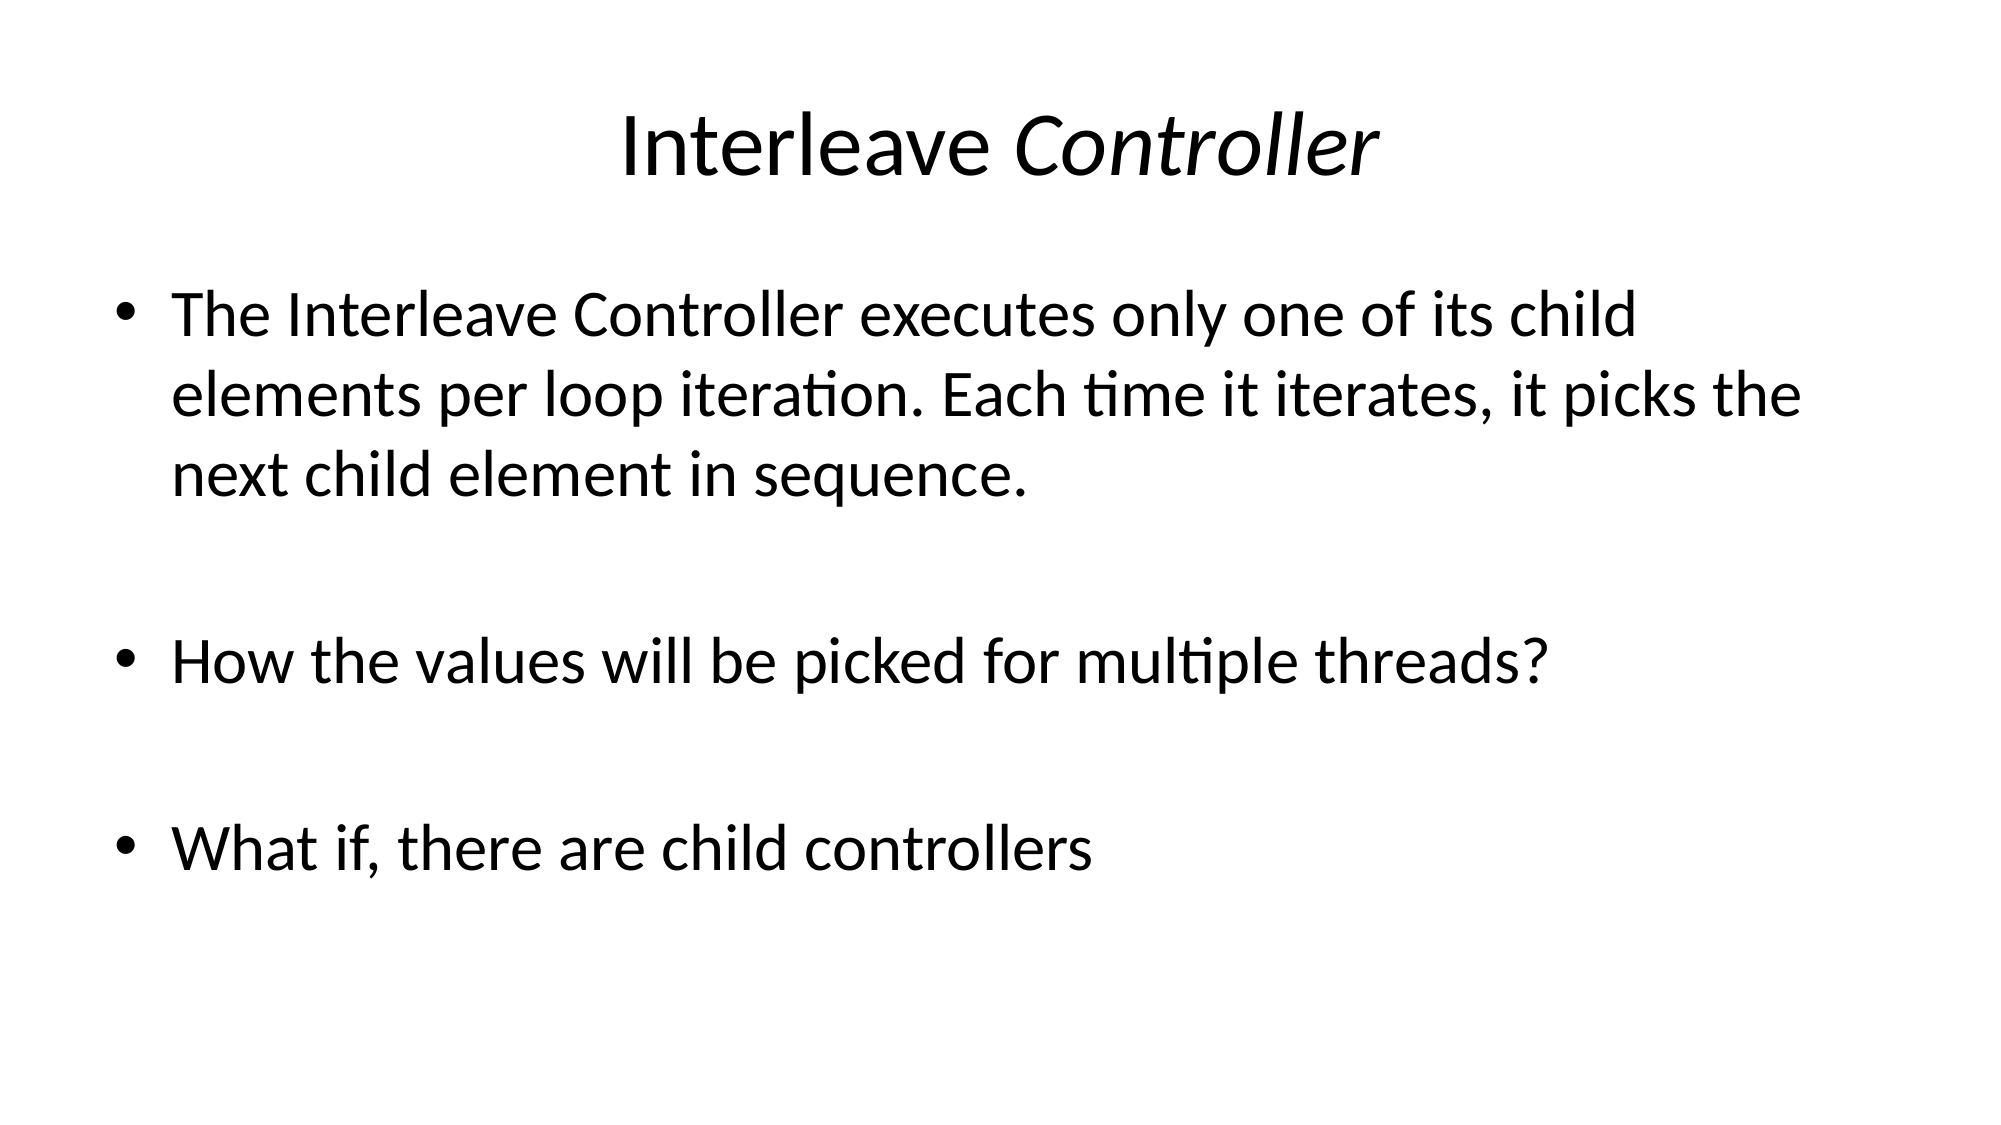

# Interleave Controller
The Interleave Controller executes only one of its child elements per loop iteration. Each time it iterates, it picks the next child element in sequence.

How the values will be picked for multiple threads?

What if, there are child controllers